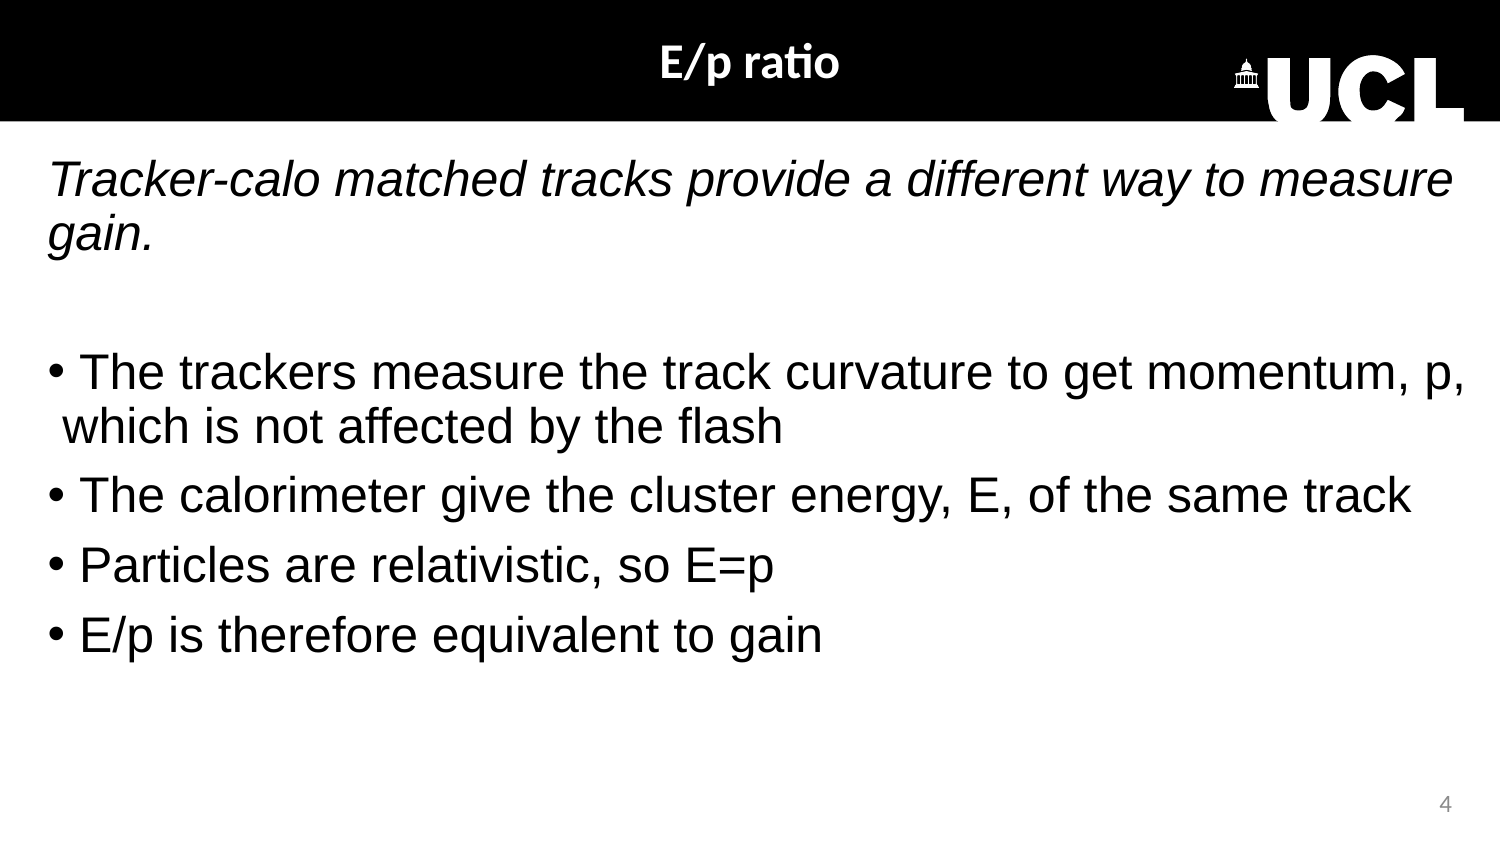

E/p ratio
Tracker-calo matched tracks provide a different way to measure gain.

 The trackers measure the track curvature to get momentum, p, which is not affected by the flash
 The calorimeter give the cluster energy, E, of the same track
 Particles are relativistic, so E=p
 E/p is therefore equivalent to gain

4